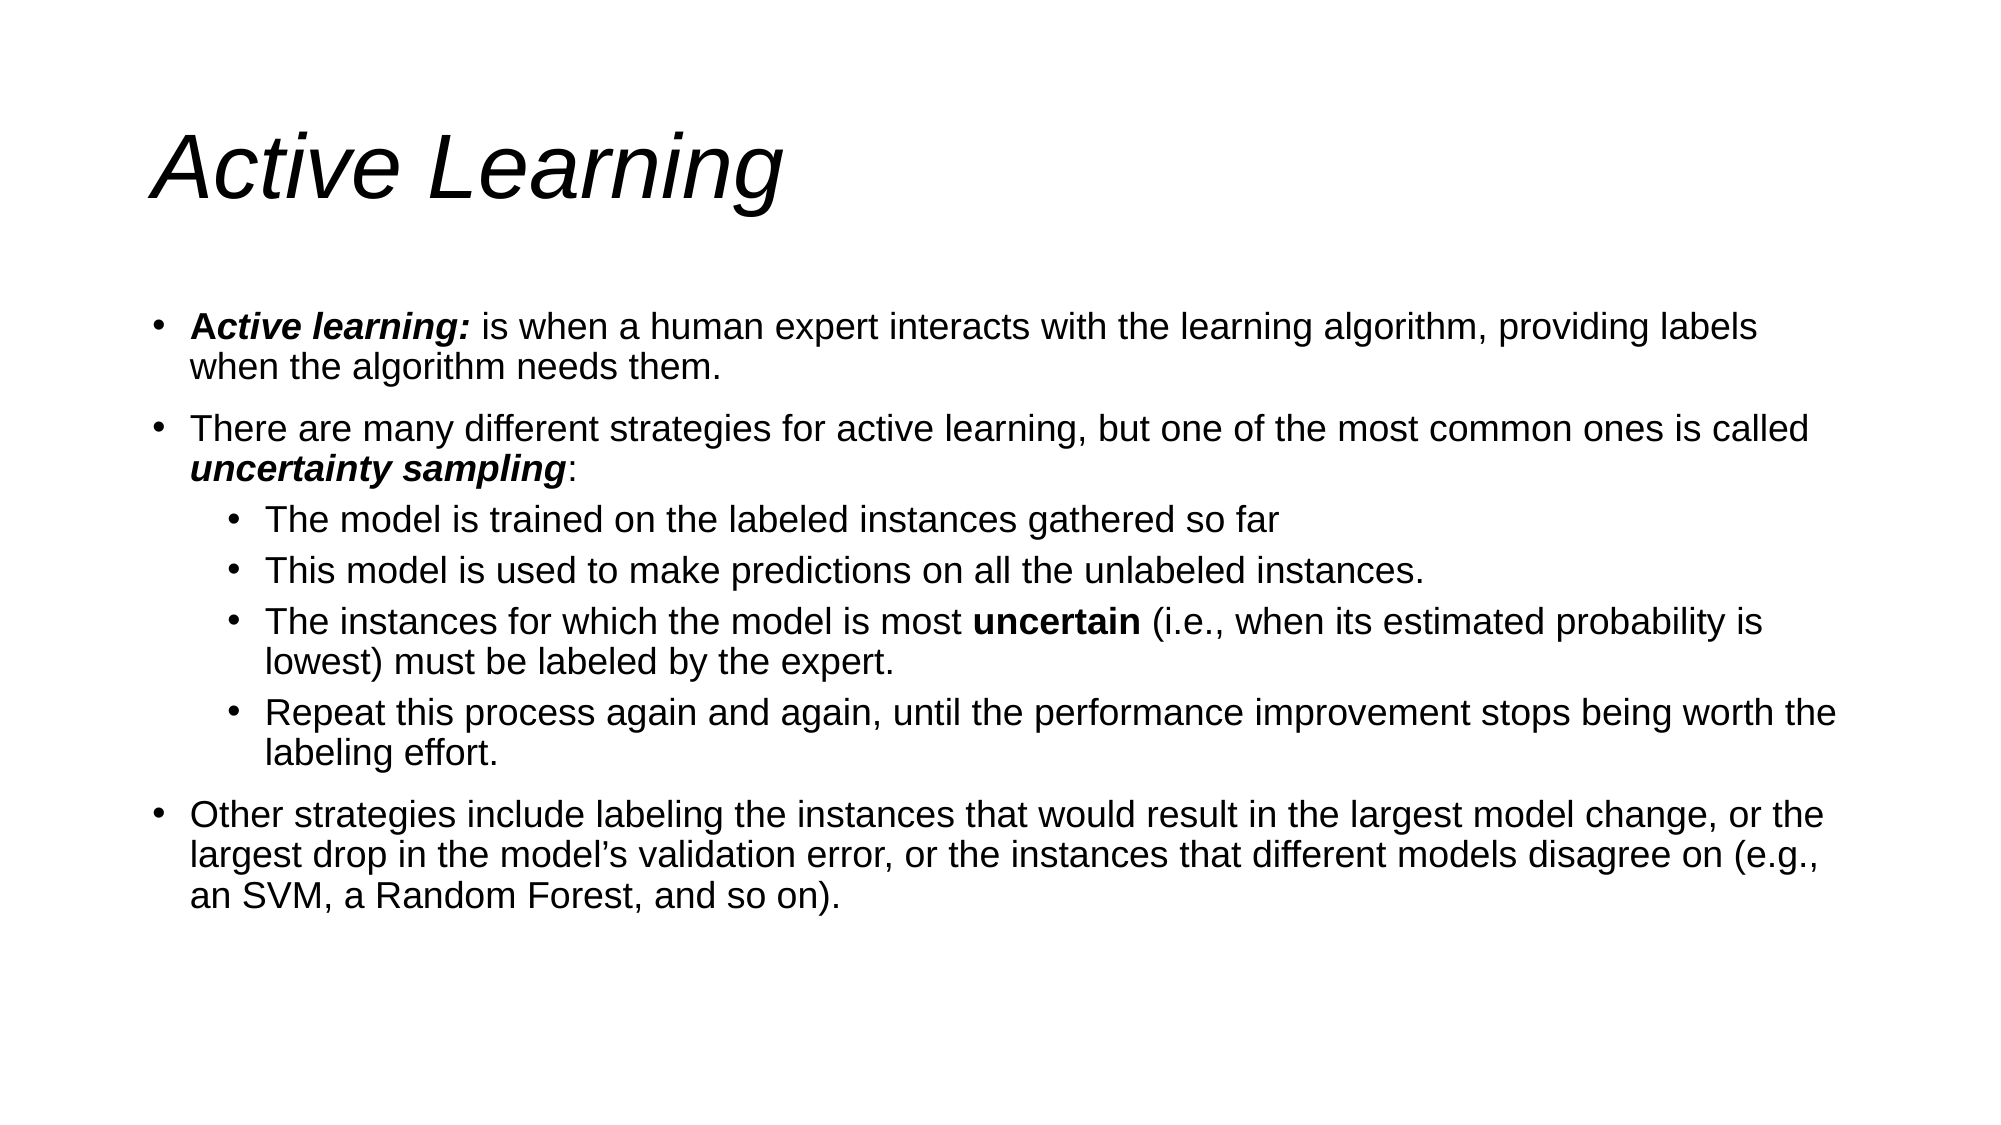

# Active Learning
Active learning: is when a human expert interacts with the learning algorithm, providing labels when the algorithm needs them.
There are many different strategies for active learning, but one of the most common ones is called uncertainty sampling:
The model is trained on the labeled instances gathered so far
This model is used to make predictions on all the unlabeled instances.
The instances for which the model is most uncertain (i.e., when its estimated probability is lowest) must be labeled by the expert.
Repeat this process again and again, until the performance improvement stops being worth the labeling effort.
Other strategies include labeling the instances that would result in the largest model change, or the largest drop in the model’s validation error, or the instances that different models disagree on (e.g., an SVM, a Random Forest, and so on).